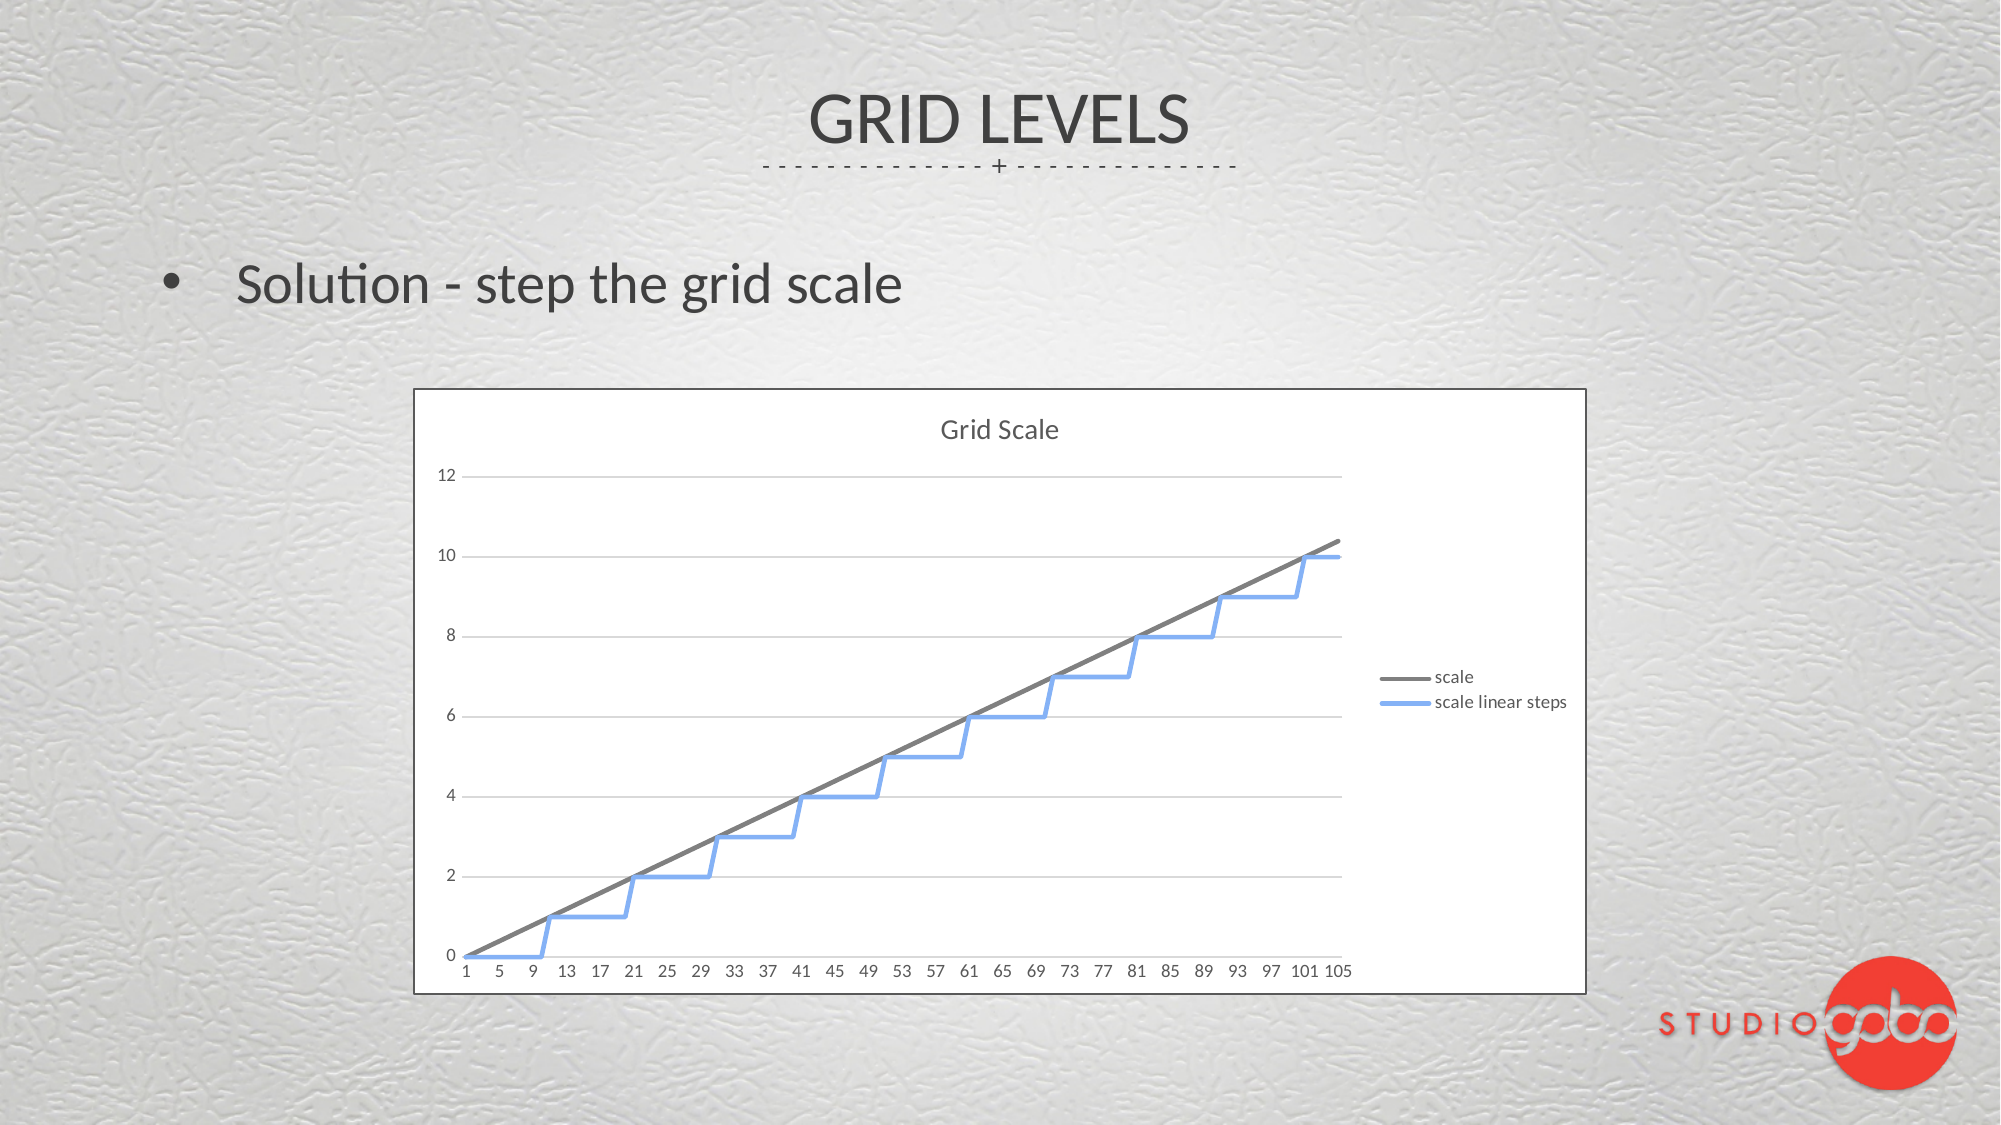

# GRID LEVELS
Solution - step the grid scale

### Chart: Grid Scale

| Category | scale | scale linear steps |
|---|---|---|